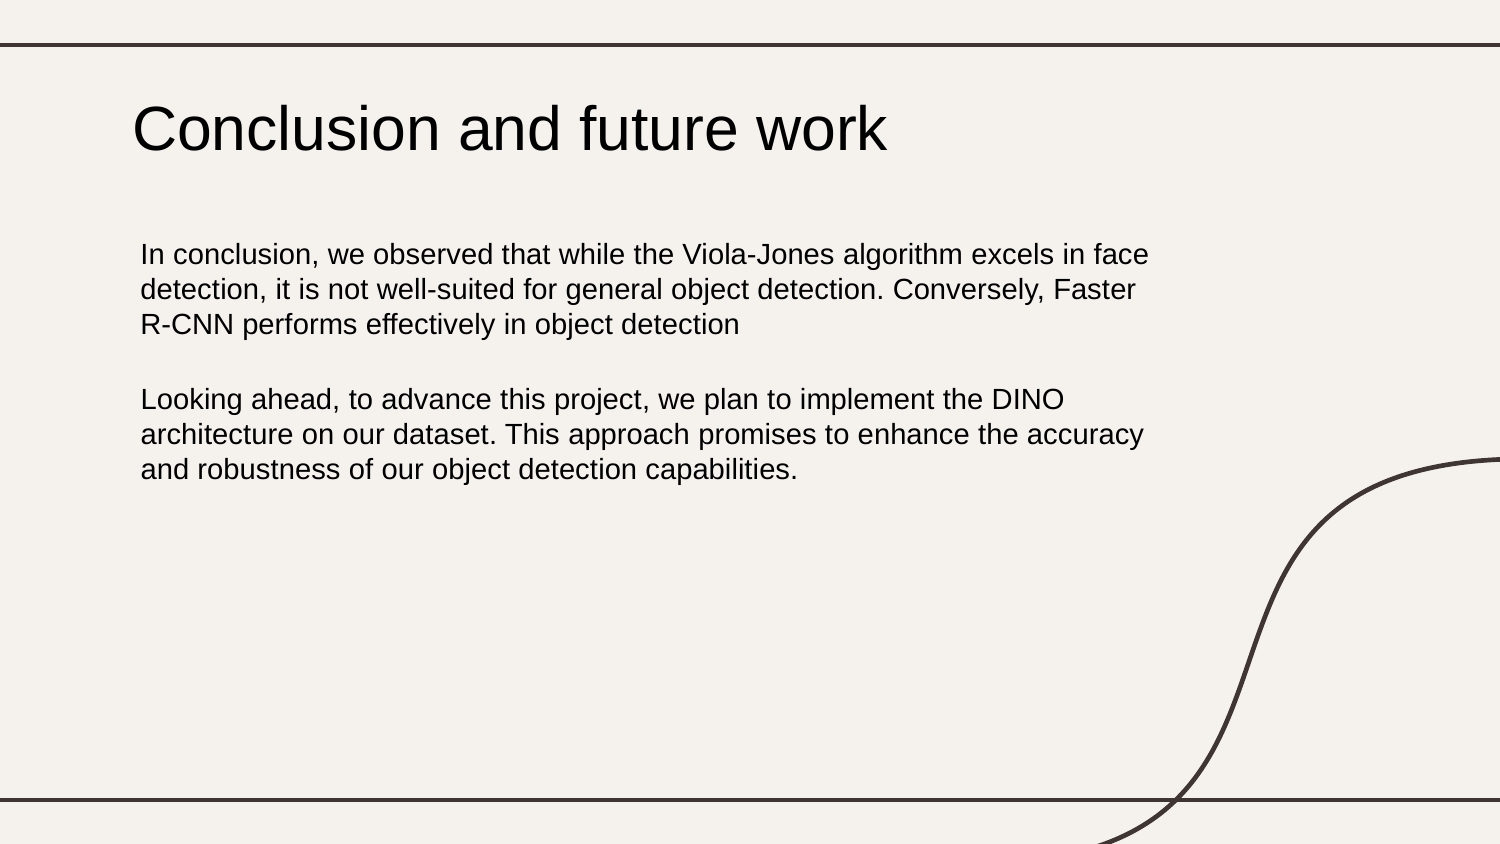

# Conclusion and future work
In conclusion, we observed that while the Viola-Jones algorithm excels in face detection, it is not well-suited for general object detection. Conversely, Faster R-CNN performs effectively in object detection

Looking ahead, to advance this project, we plan to implement the DINO architecture on our dataset. This approach promises to enhance the accuracy and robustness of our object detection capabilities.